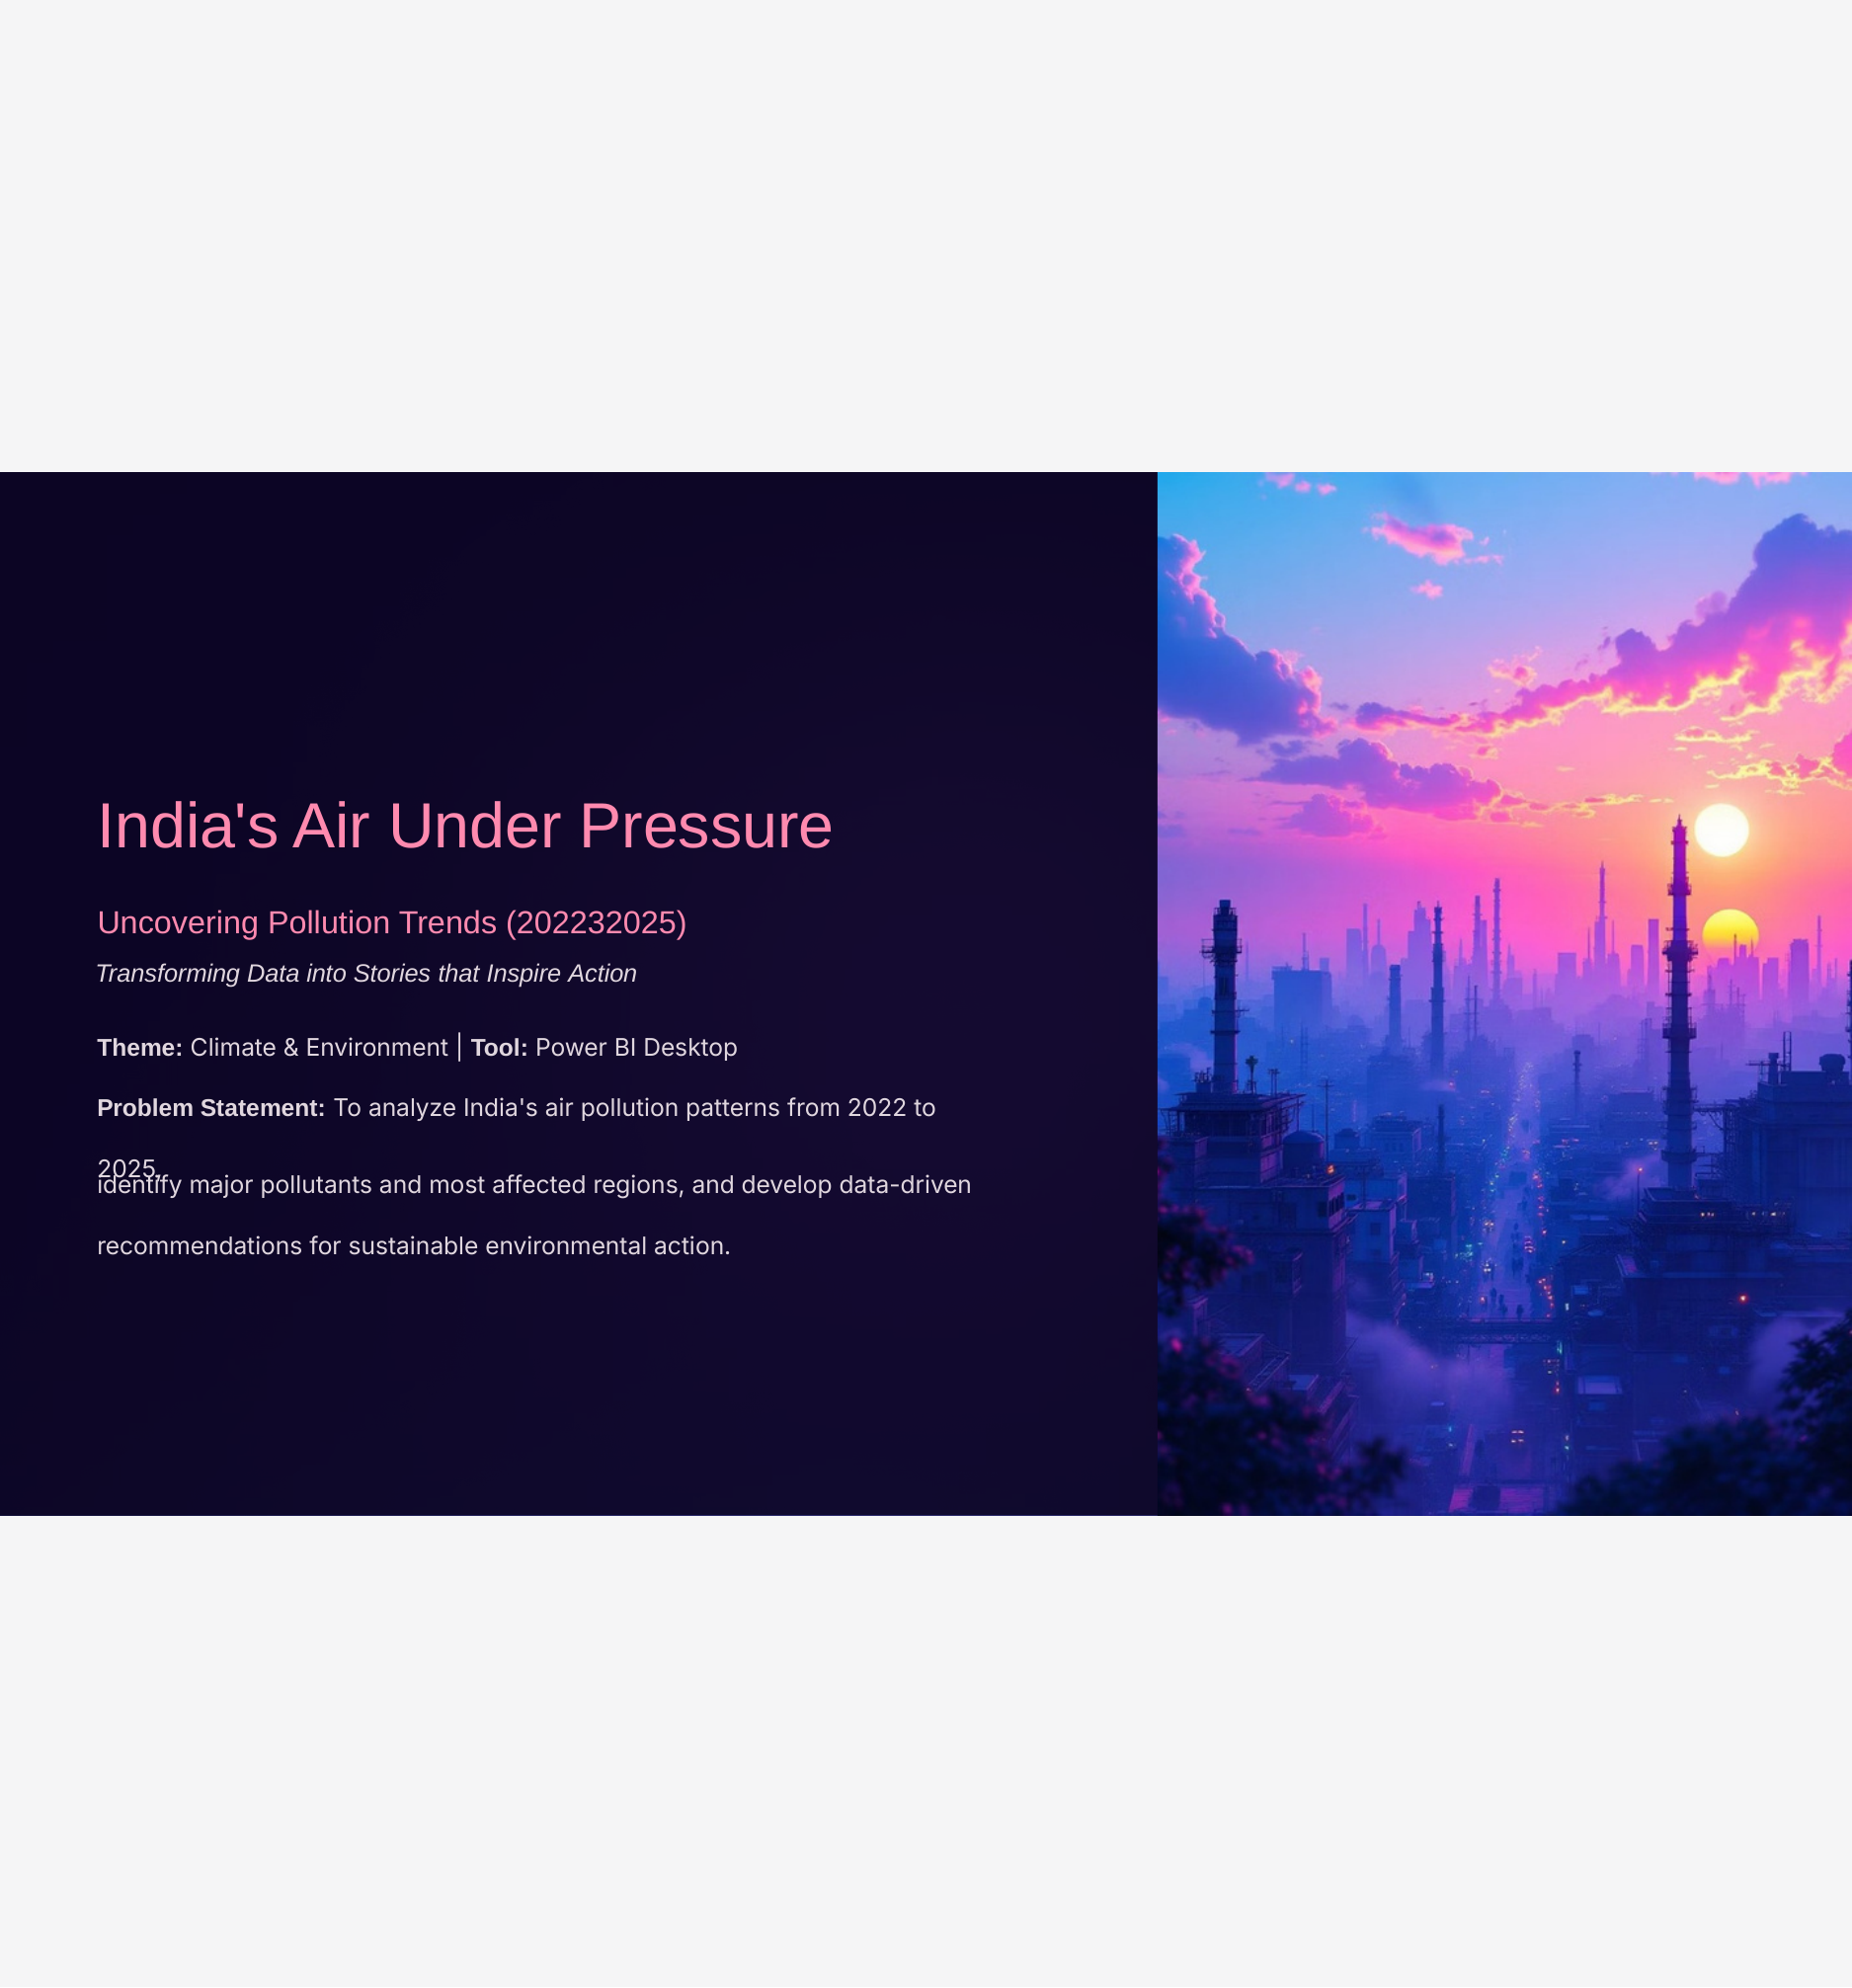

India's Air Under Pressure
Uncovering Pollution Trends (202232025)

Transforming Data into Stories that Inspire Action
Theme: Climate & Environment | Tool: Power BI Desktop
Problem Statement: To analyze India's air pollution patterns from 2022 to 2025,
identify major pollutants and most affected regions, and develop data-driven
recommendations for sustainable environmental action.